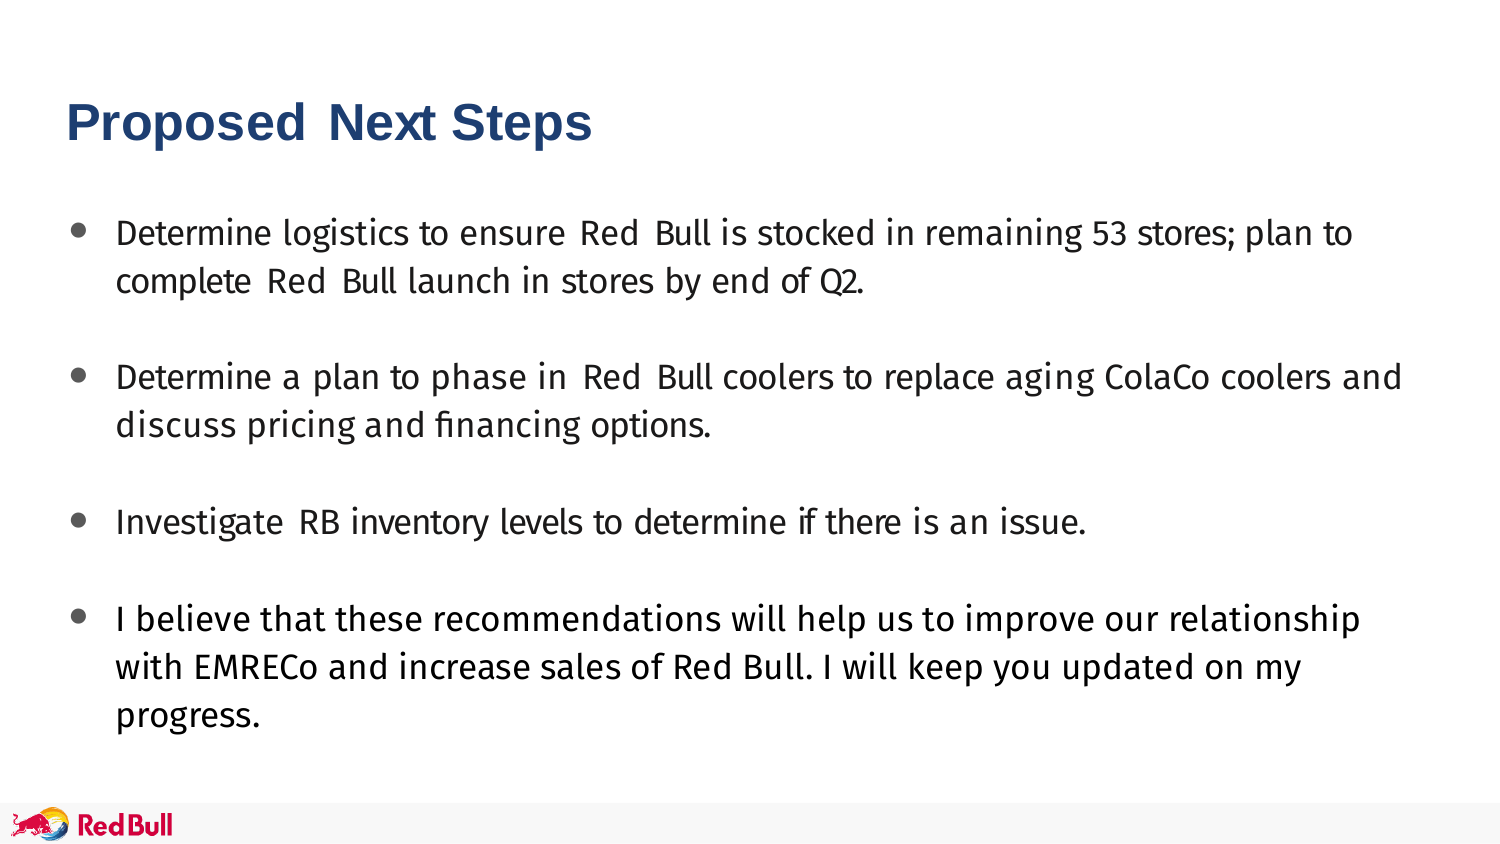

# Proposed Next Steps
Determine logistics to ensure Red Bull is stocked in remaining 53 stores; plan to  complete Red Bull launch in stores by end of Q2.

Determine a plan to phase in Red Bull coolers to replace aging ColaCo coolers and  discuss pricing and ﬁnancing options.

Investigate RB inventory levels to determine if there is an issue.

I believe that these recommendations will help us to improve our relationship with EMRECo and increase sales of Red Bull. I will keep you updated on my progress.